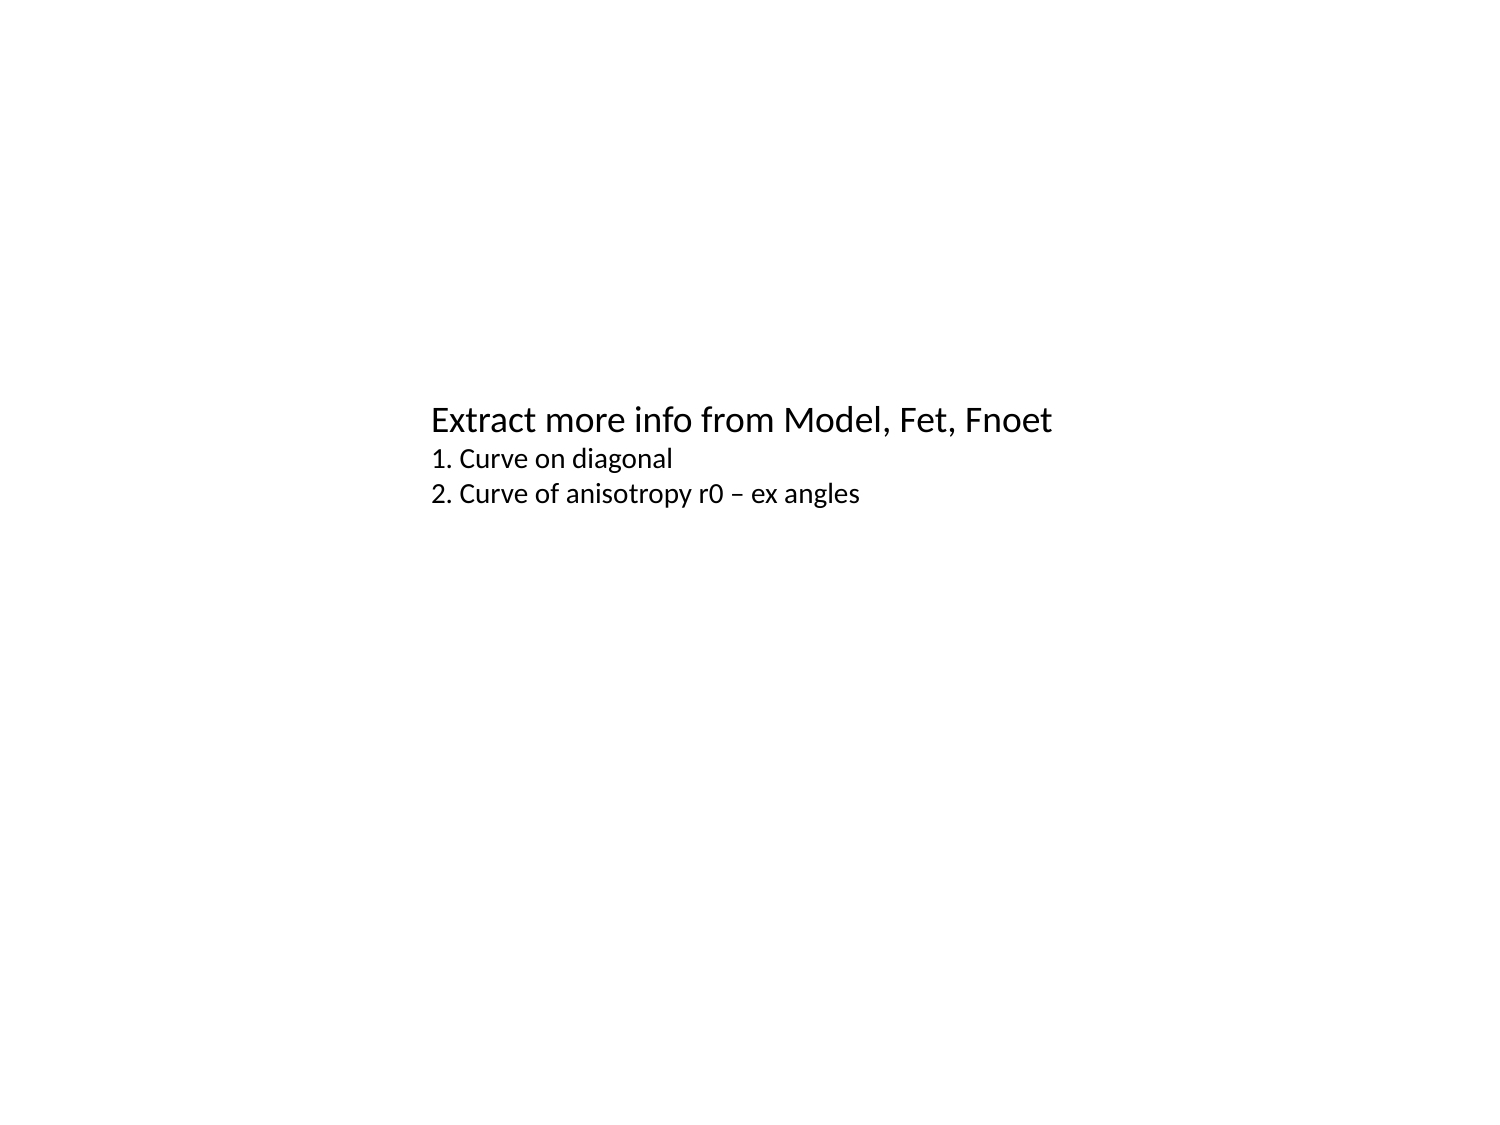

Extract more info from Model, Fet, Fnoet
1. Curve on diagonal
2. Curve of anisotropy r0 – ex angles